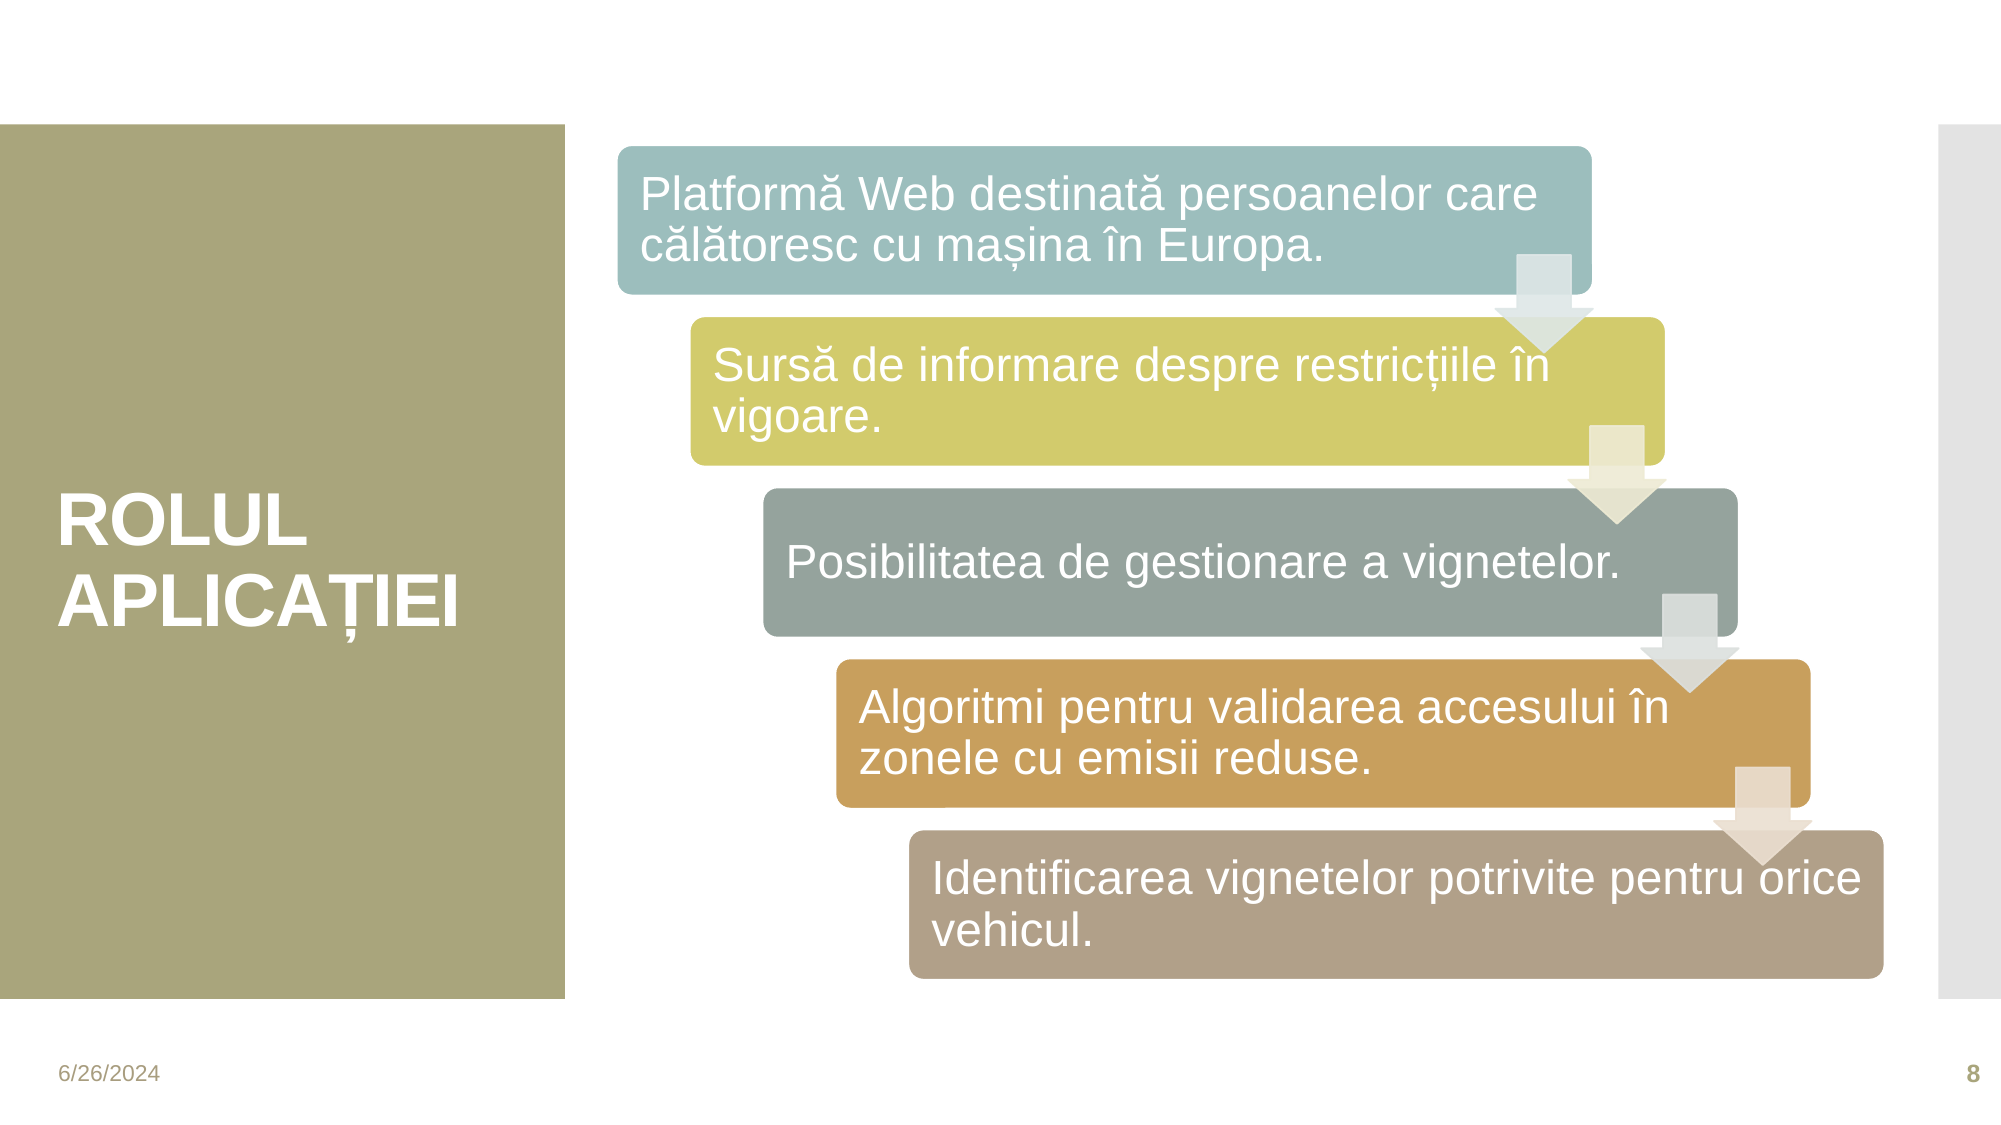

Platformă Web destinată persoanelor care călătoresc cu mașina în Europa.
Sursă de informare despre restricțiile în vigoare.
Posibilitatea de gestionare a vignetelor.
Algoritmi pentru validarea accesului în zonele cu emisii reduse.
Identificarea vignetelor potrivite pentru orice vehicul.

# ROLUL APLICAȚIEI
6/26/2024

8